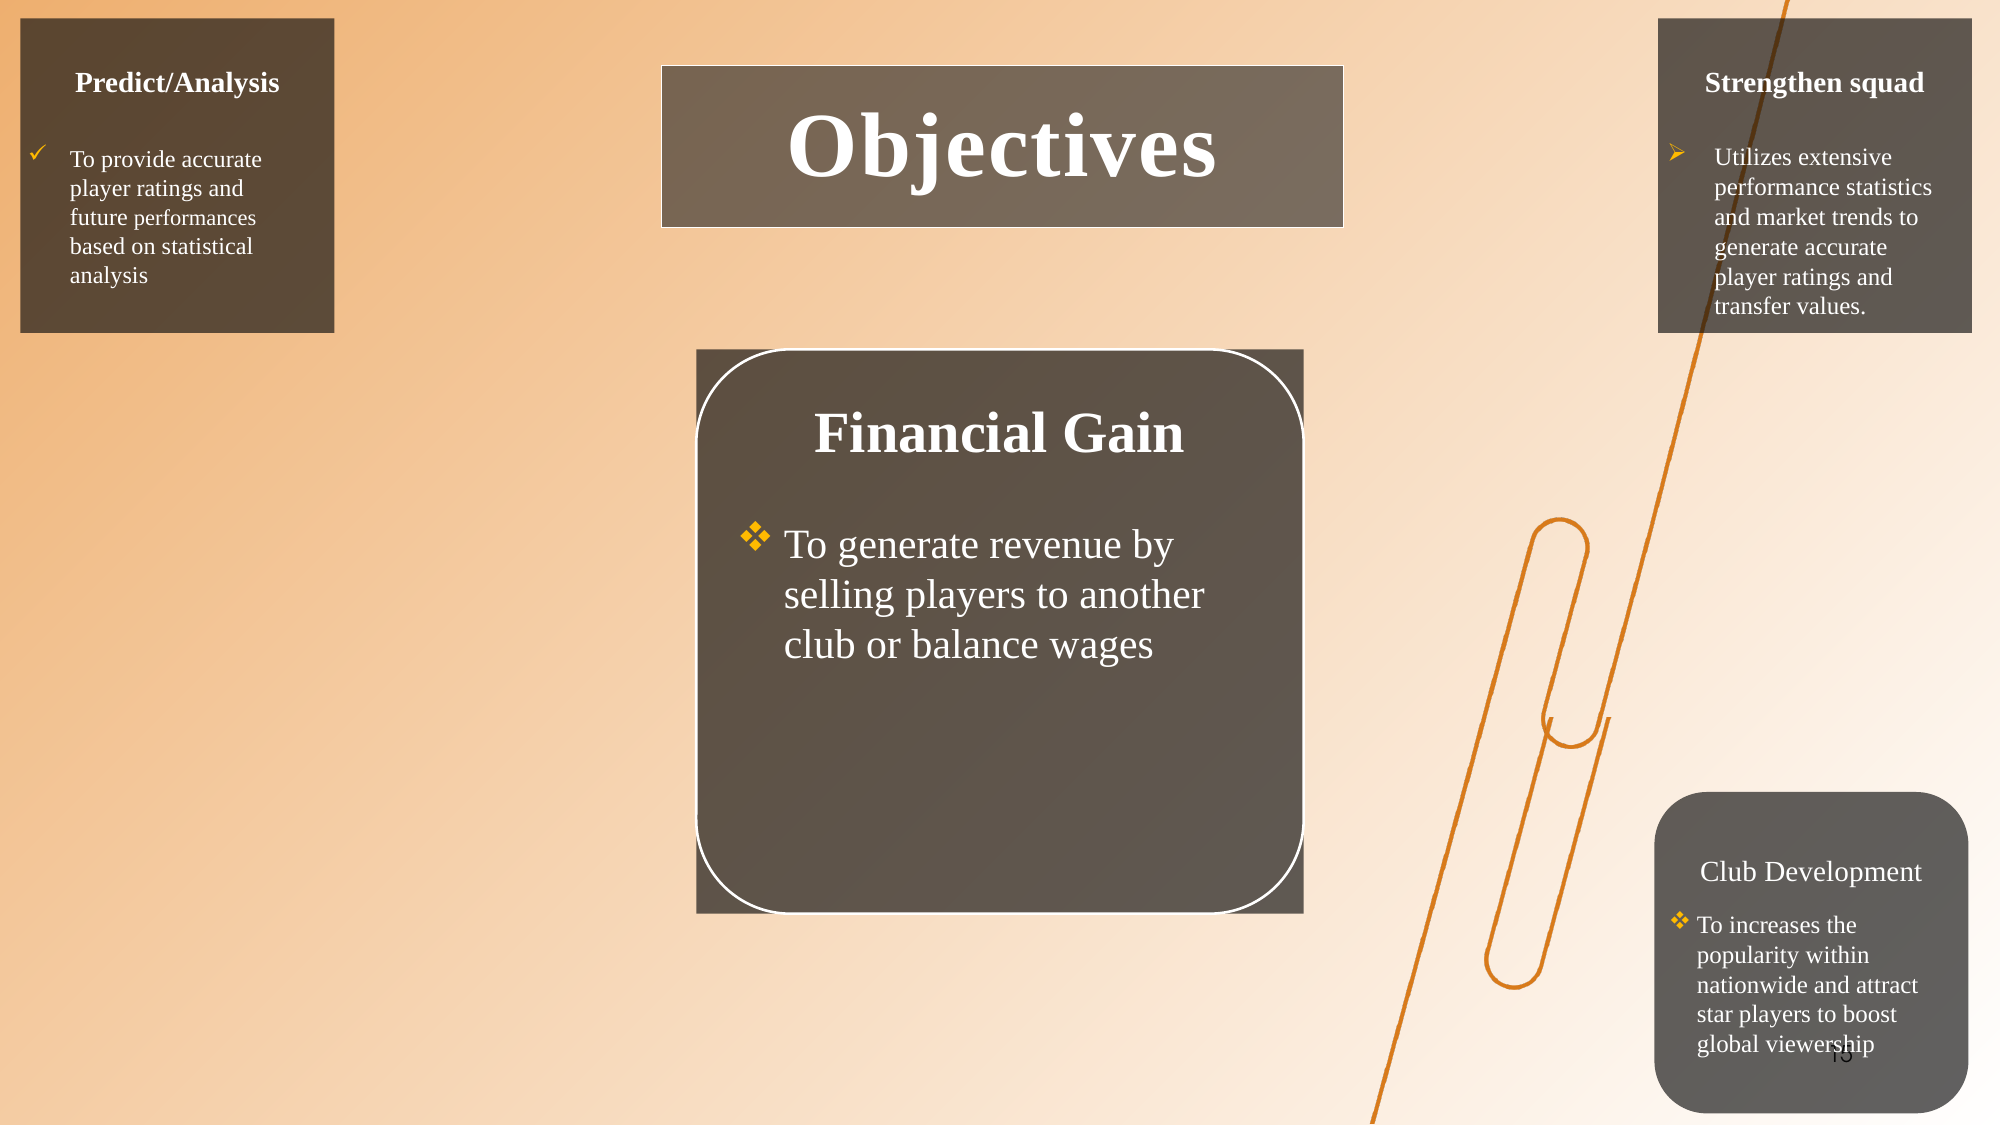

Predict/Analysis
Strengthen squad
# Objectives
Utilizes extensive performance statistics and market trends to generate accurate player ratings and transfer values.
To provide accurate player ratings and future performances based on statistical analysis
Financial Gain

To generate revenue by selling players to another club or balance wages
Club Development
To increases the popularity within nationwide and attract star players to boost global viewership
15